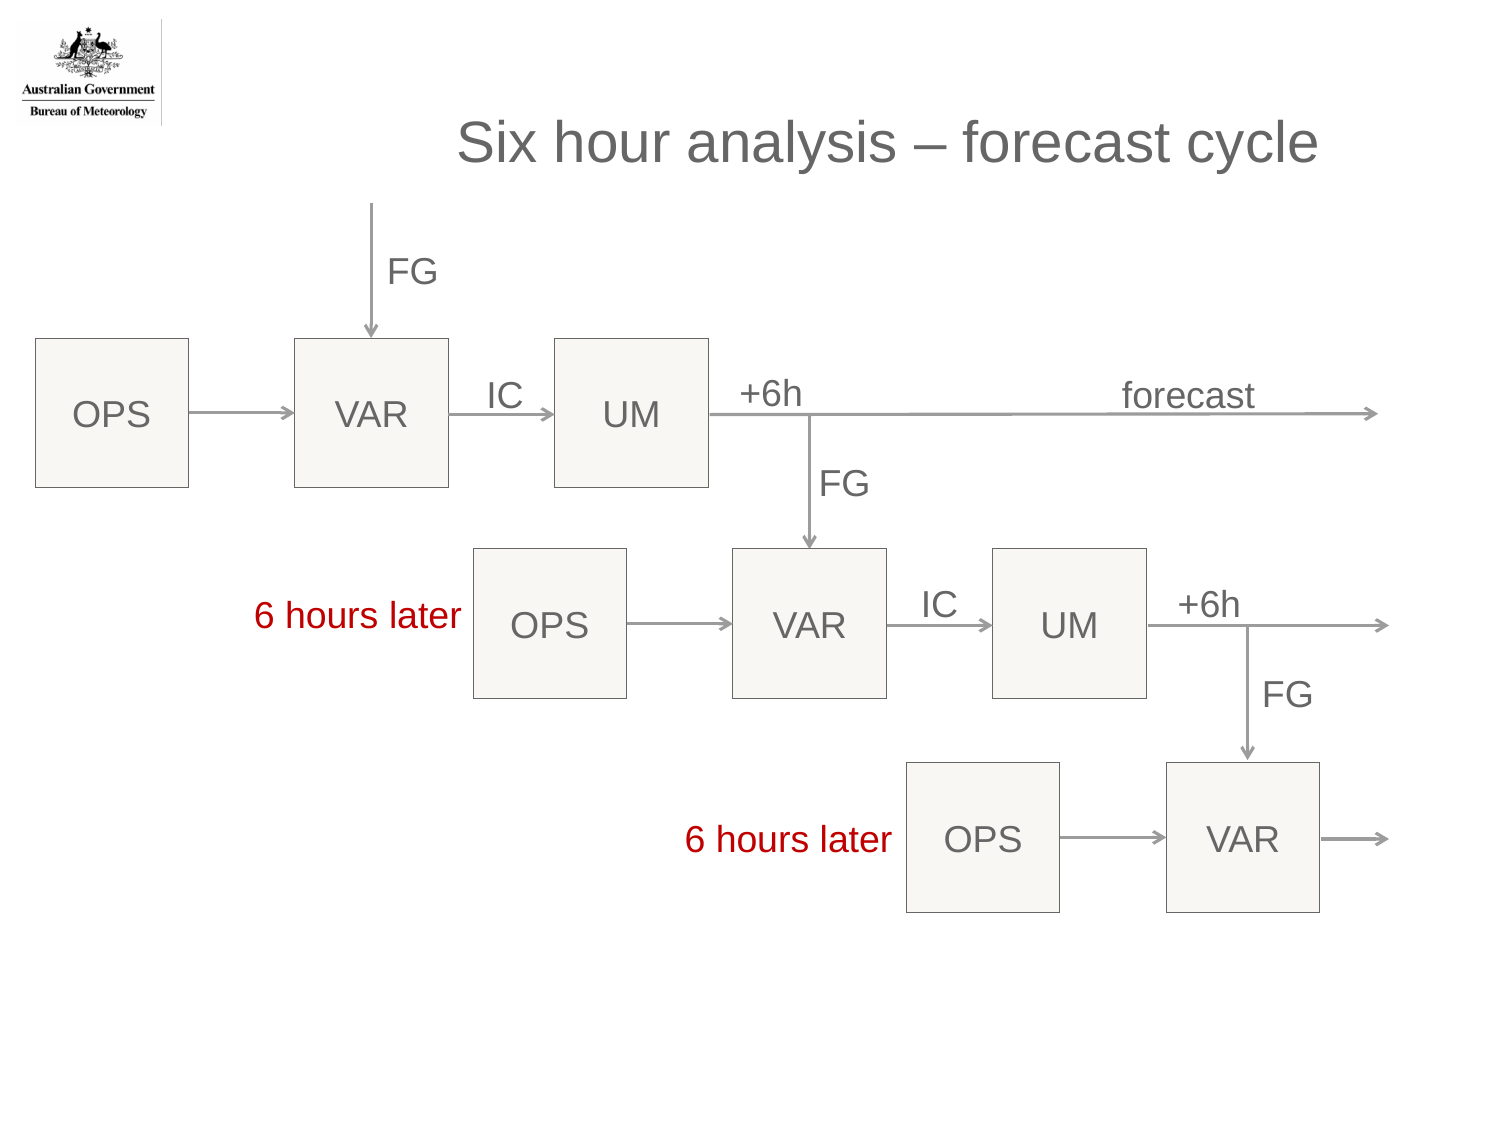

# Six hour analysis – forecast cycle
FG

OPS

VAR

UM

+6h
forecast
FG
IC

OPS

VAR

UM

IC
+6h
6 hours later
FG

OPS

VAR

6 hours later